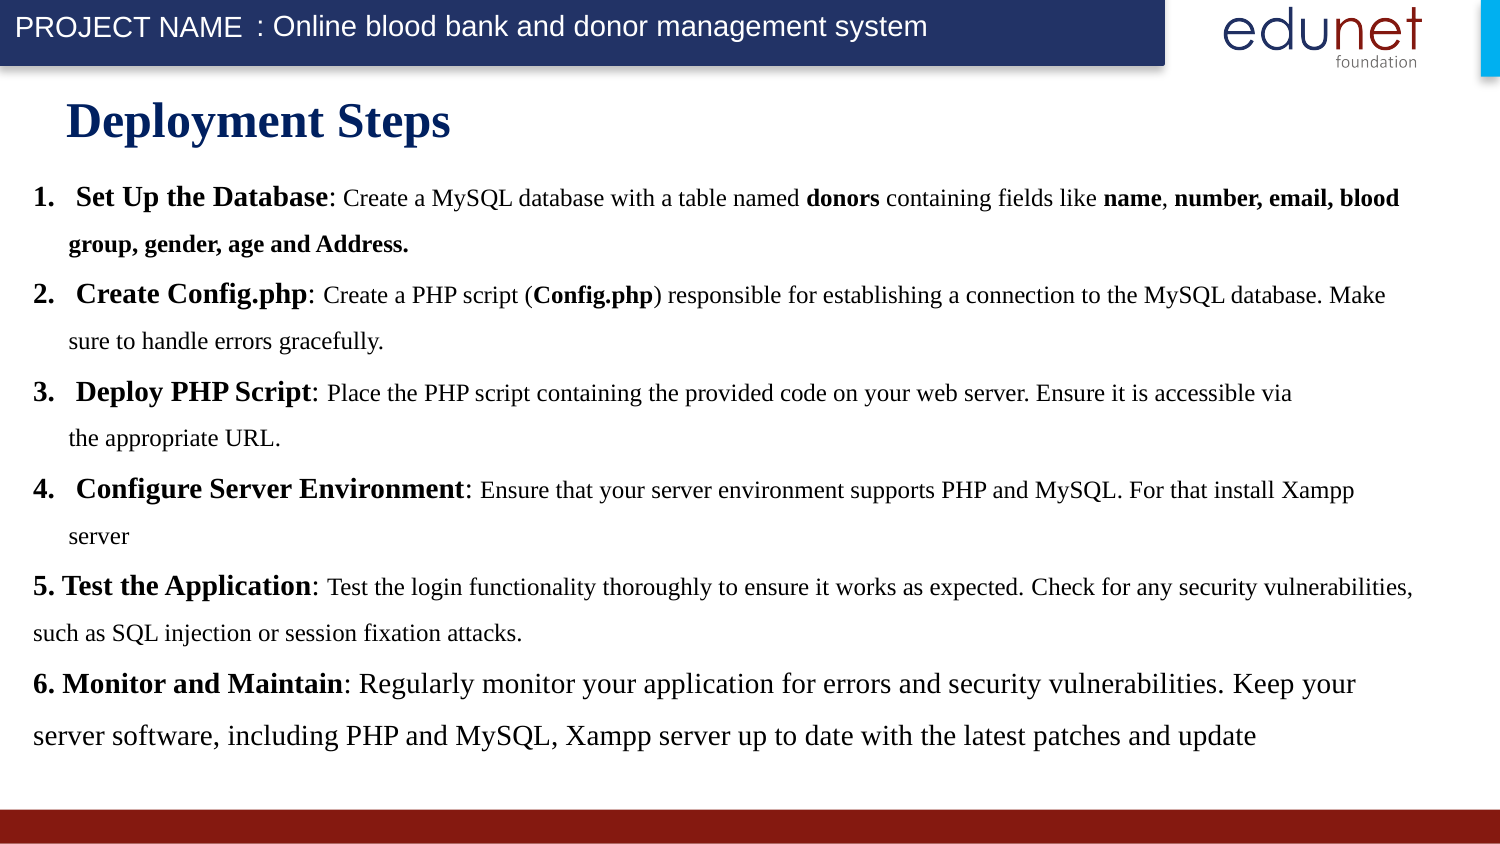

: Online blood bank and donor management system
# Deployment Steps

 Set Up the Database:​ Create a MySQL database with a table named donors containing fields like name, number, email, blood group, gender, age and Address.​
 Create Config.php:​ Create a PHP script (Config.php) responsible for establishing a connection to the MySQL database. Make sure to handle errors gracefully.​
 Deploy PHP Script:​ Place the PHP script containing the provided code on your web server. Ensure it is accessible via the appropriate URL.​
 Configure Server Environment:​ Ensure that your server environment supports PHP and MySQL. For that install Xampp server
5. Test the Application:​ Test the login functionality thoroughly to ensure it works as expected.​ Check for any security vulnerabilities, such as SQL injection or session fixation attacks.​
6. Monitor and Maintain:​ Regularly monitor your application for errors and security vulnerabilities.​ Keep your server software, including PHP and MySQL, Xampp server up to date with the latest patches and update
​